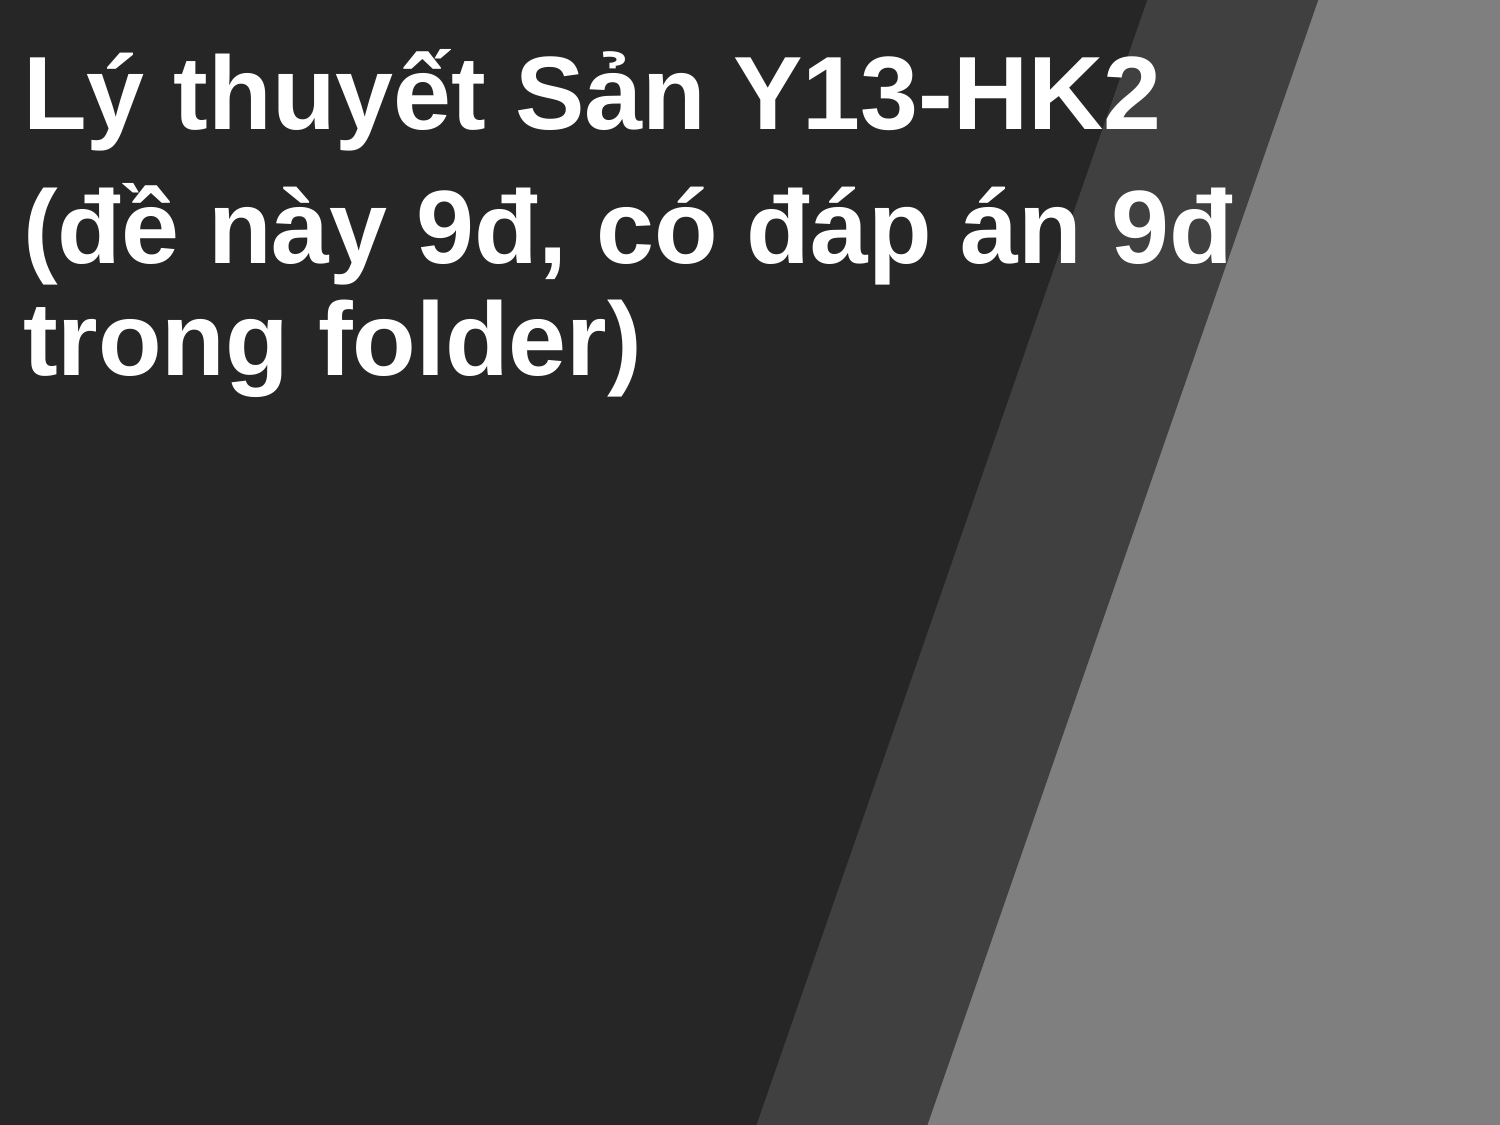

Lý thuyết Sản Y13-HK2
(đề này 9đ, có đáp án 9đ trong folder)